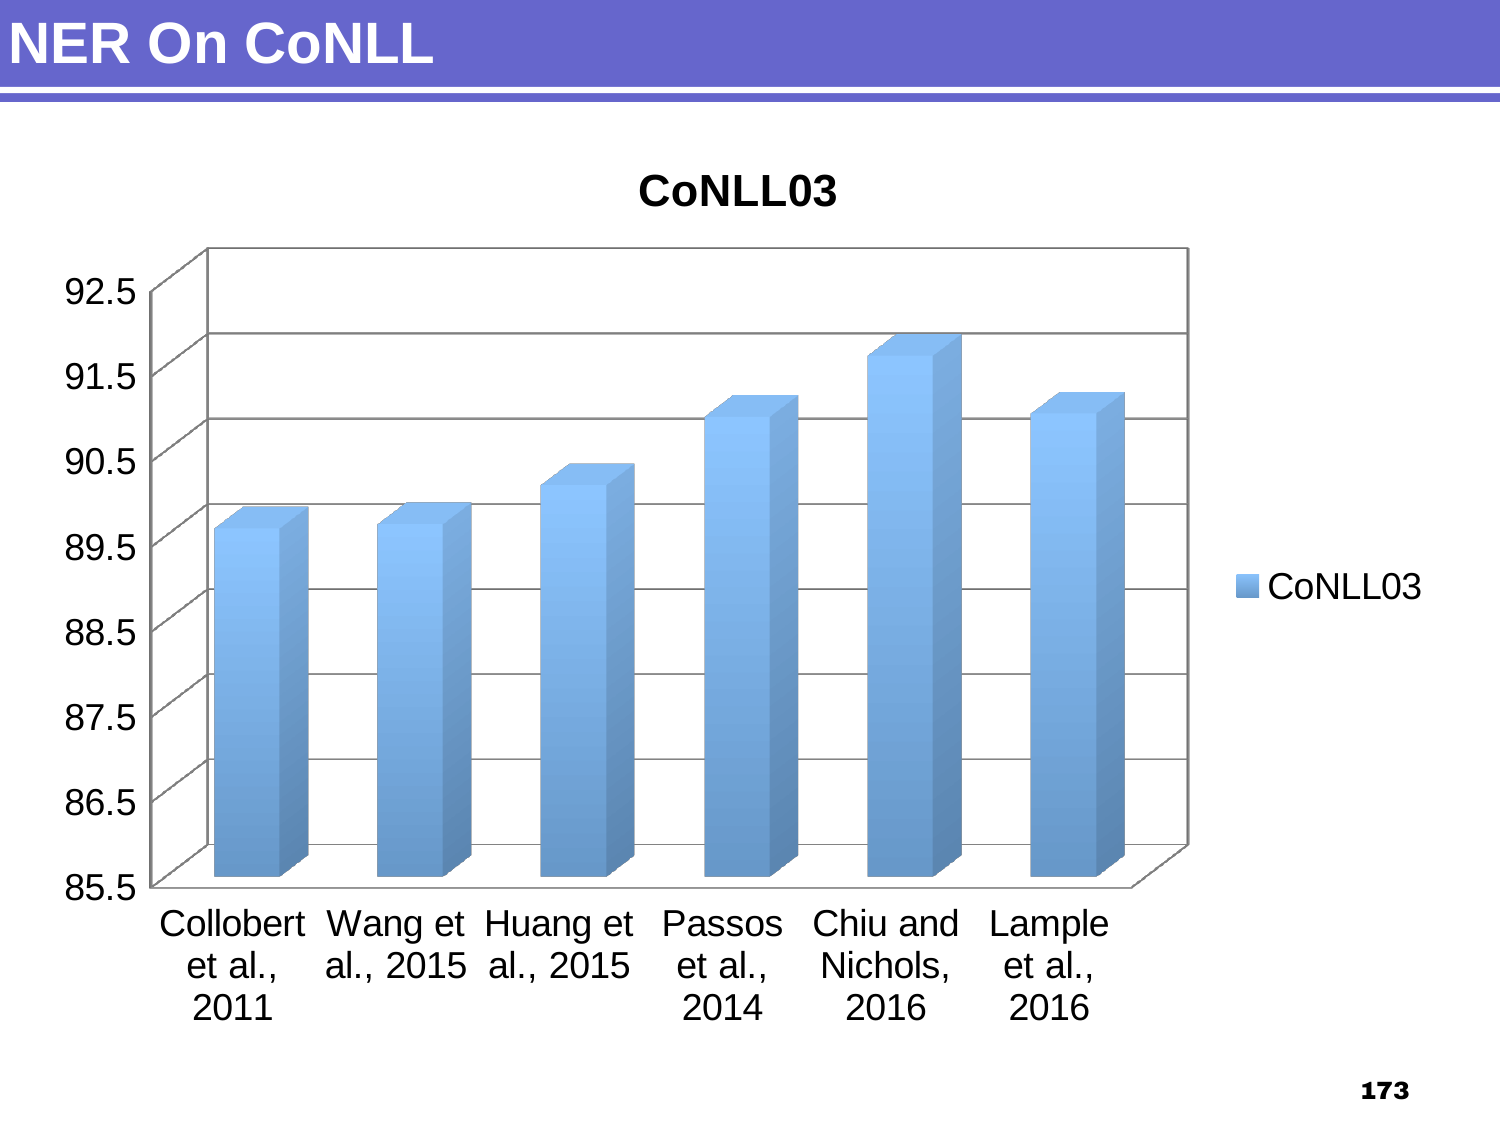

# NER On CoNLL

[unsupported chart]

173